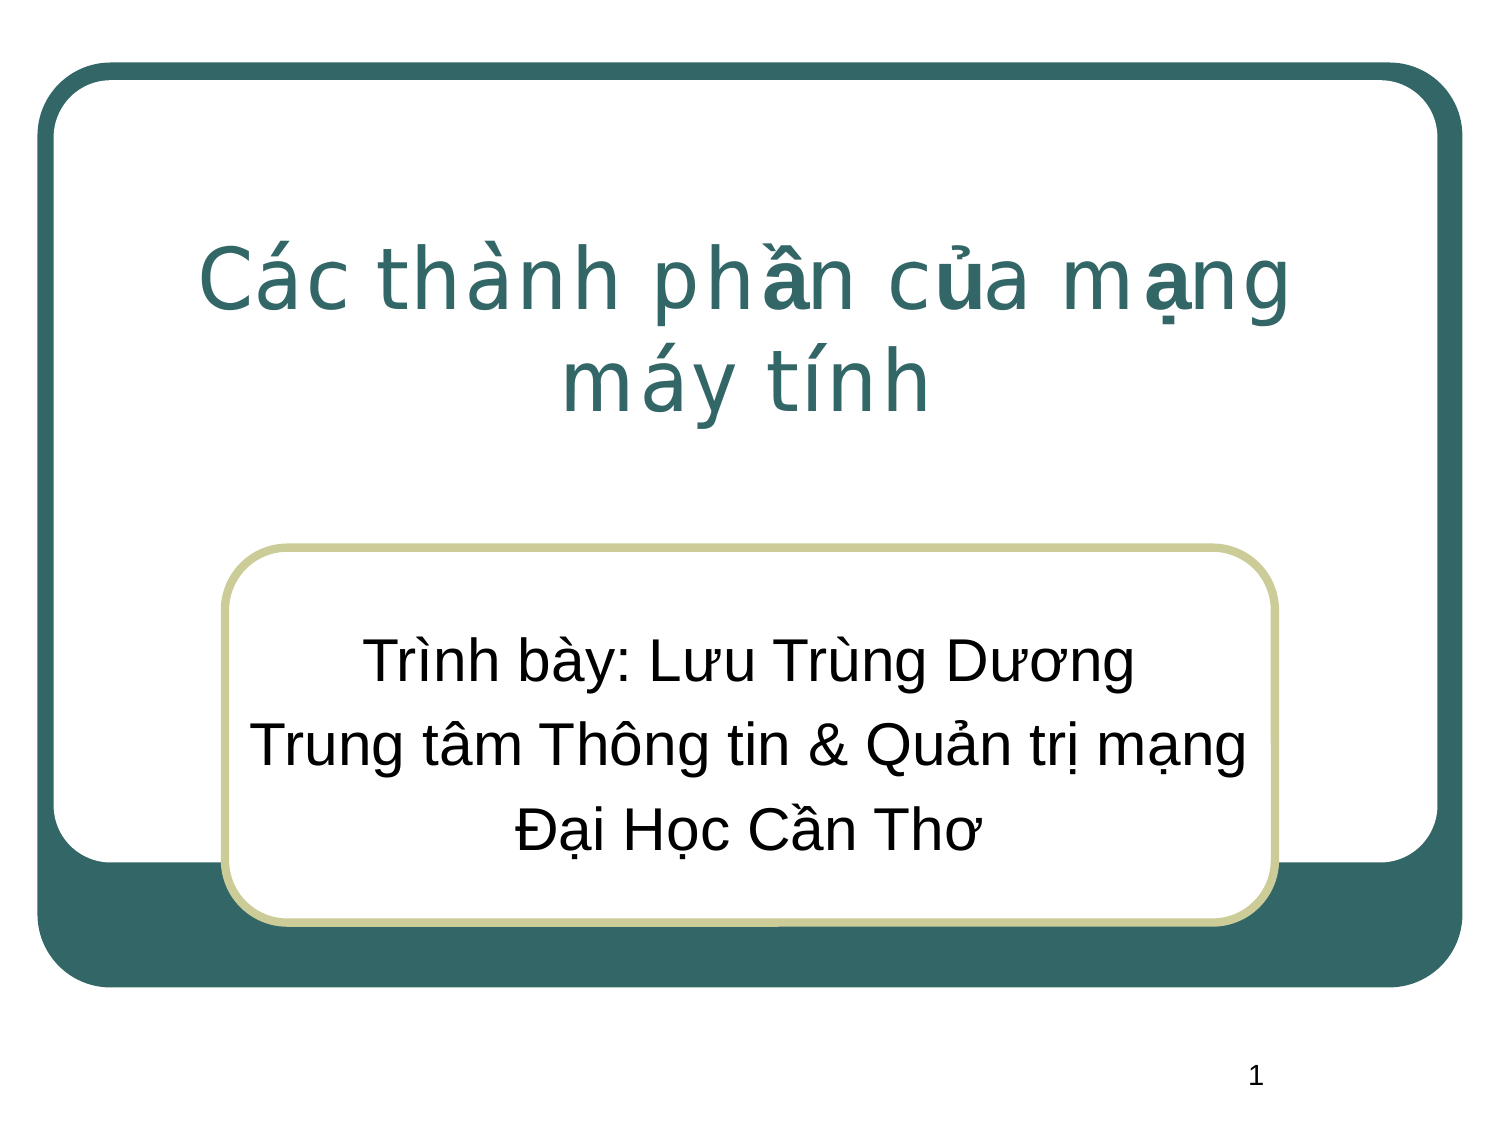

# Các thành phần của mạng máy tính
Trình bày: Lưu Trùng Dương
Trung tâm Thông tin & Quản trị mạng
Đại Học Cần Thơ
1